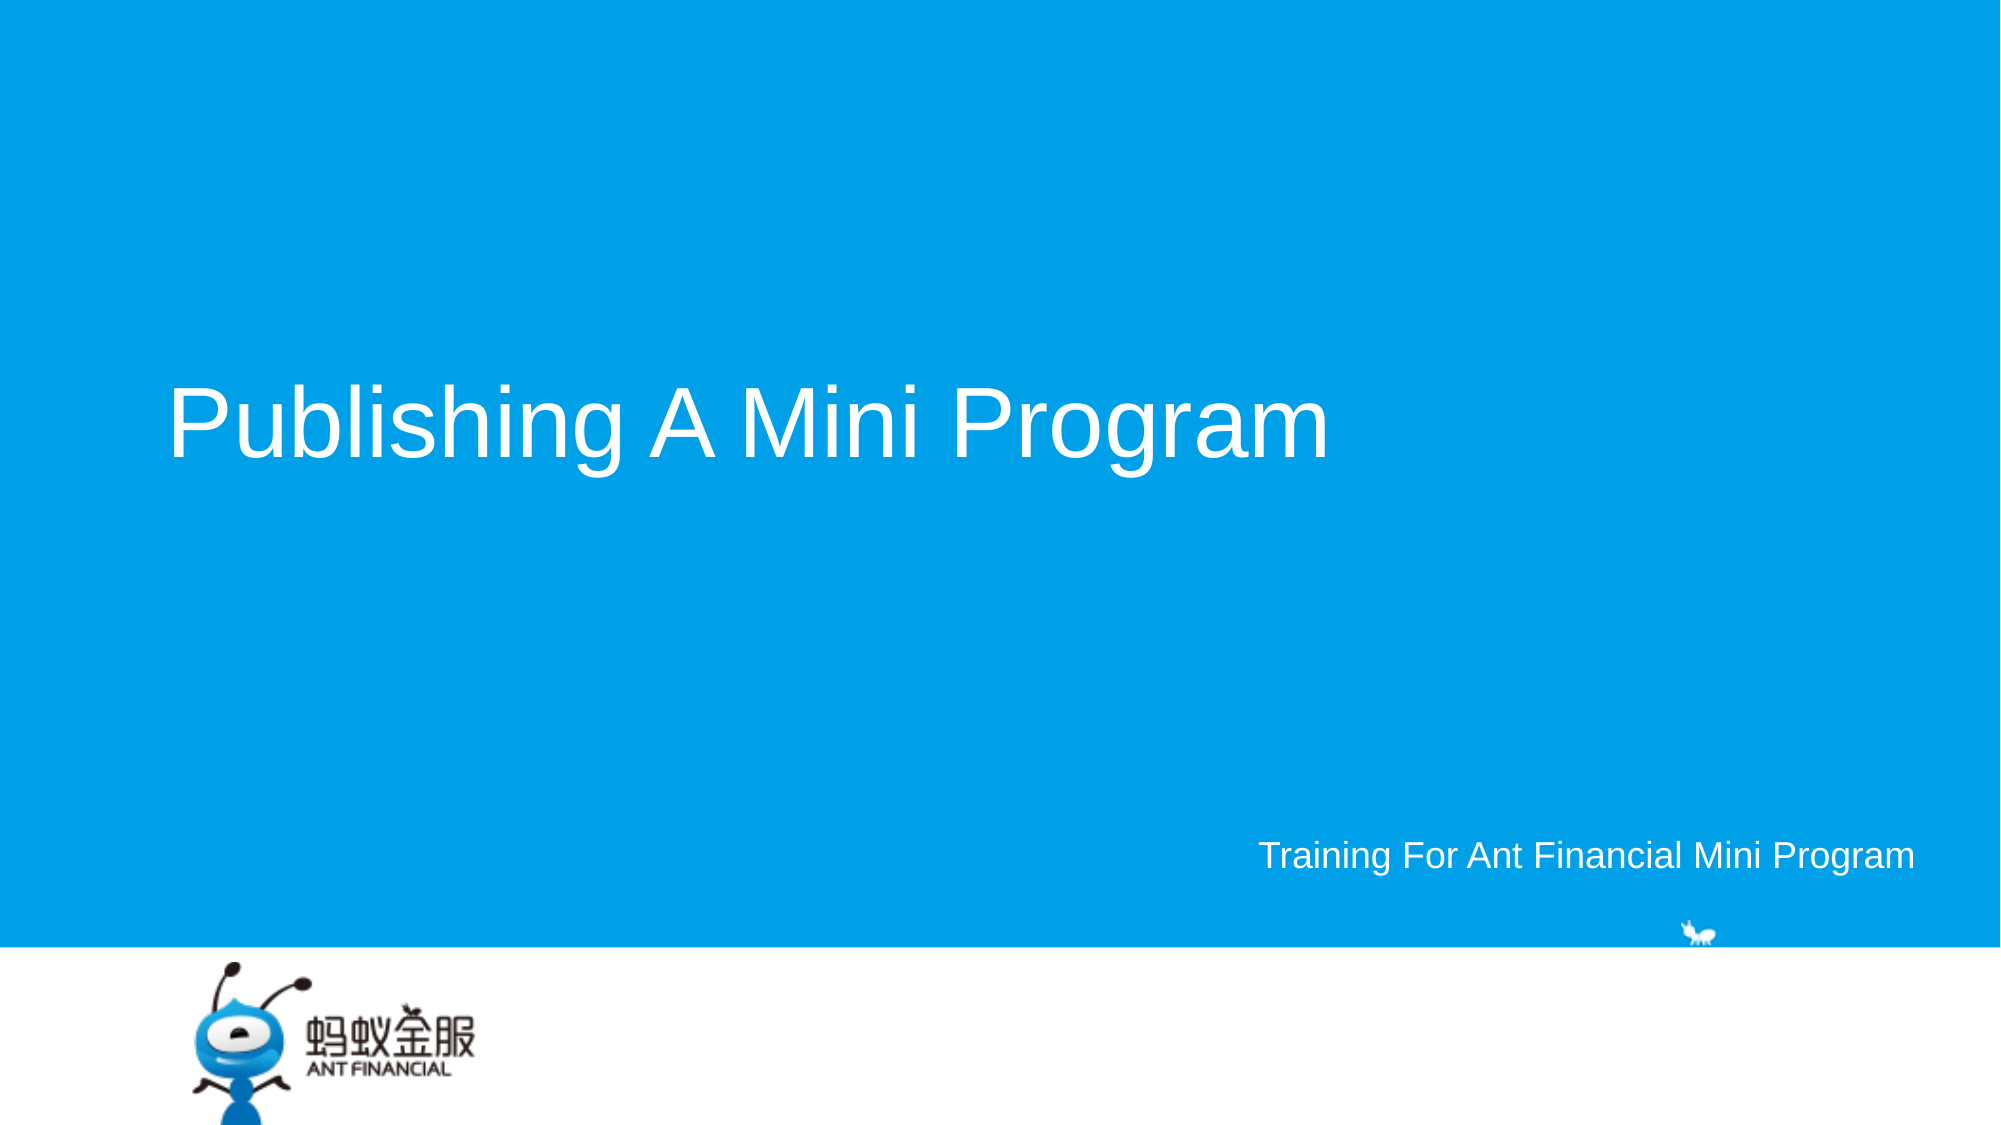

# Publishing A Mini Program
Training For Ant Financial Mini Program